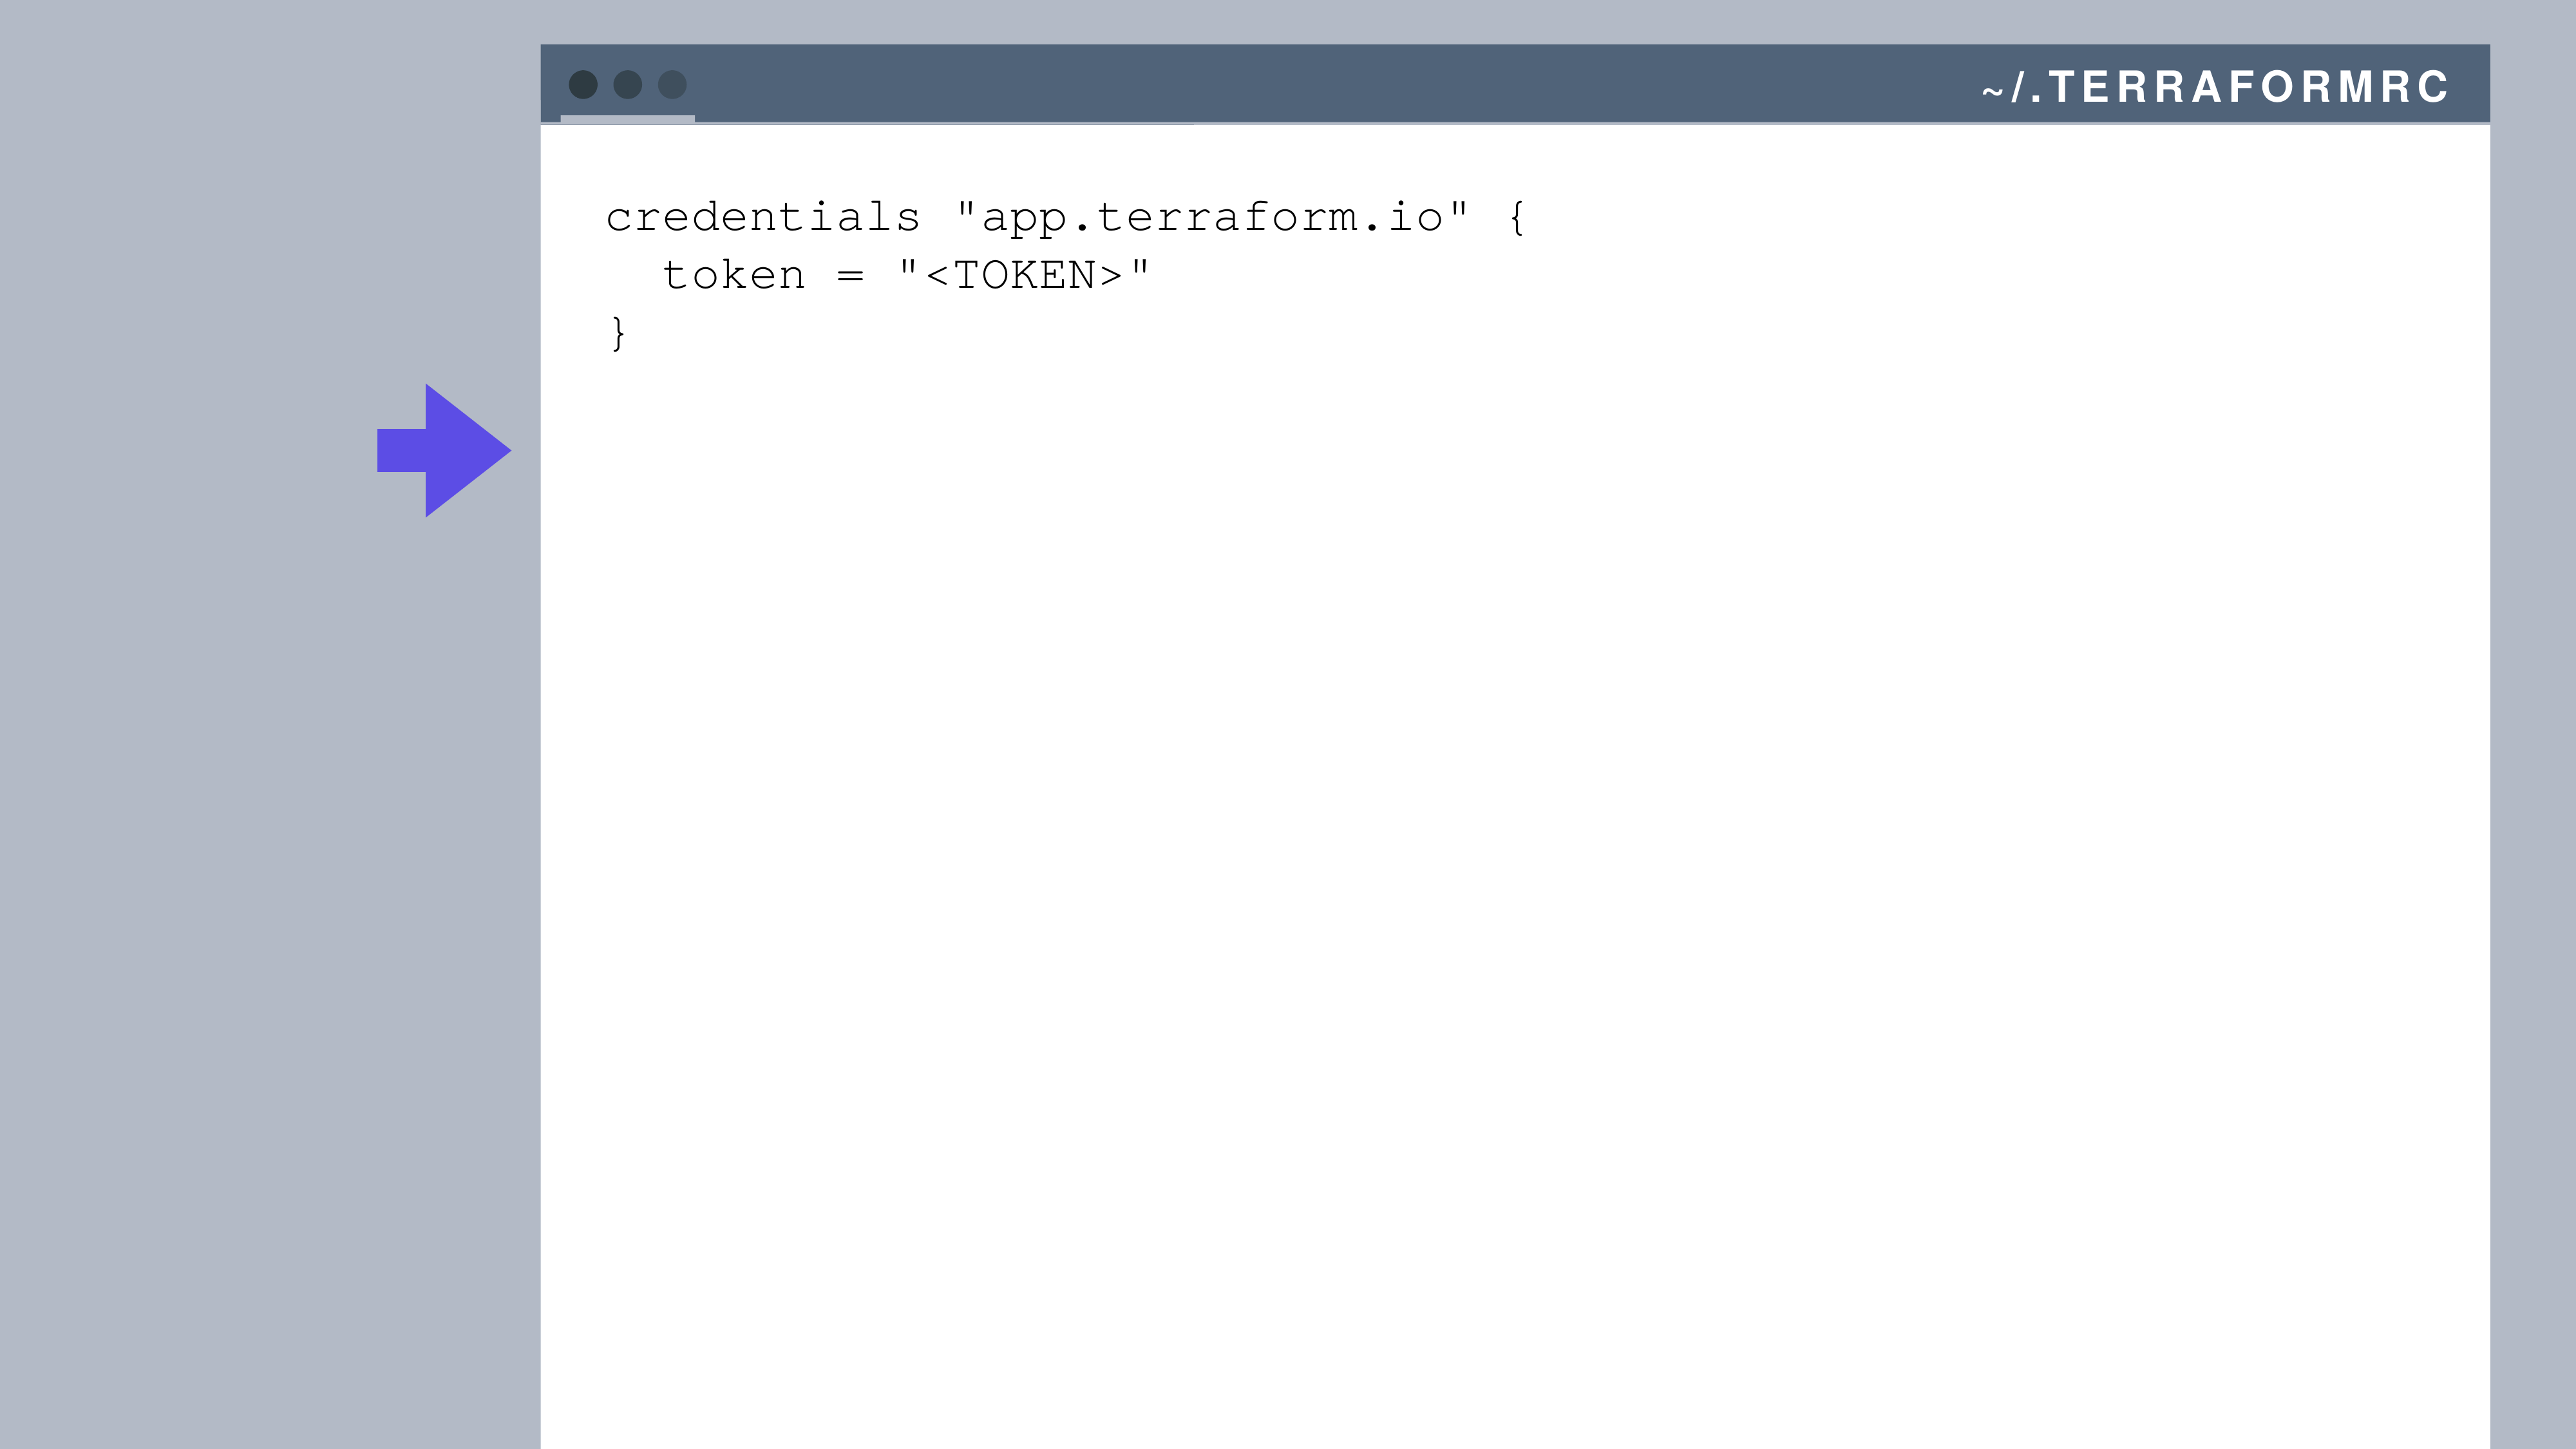

~/.terraformrc
credentials "app.terraform.io" {
  token = "<TOKEN>"
}

266